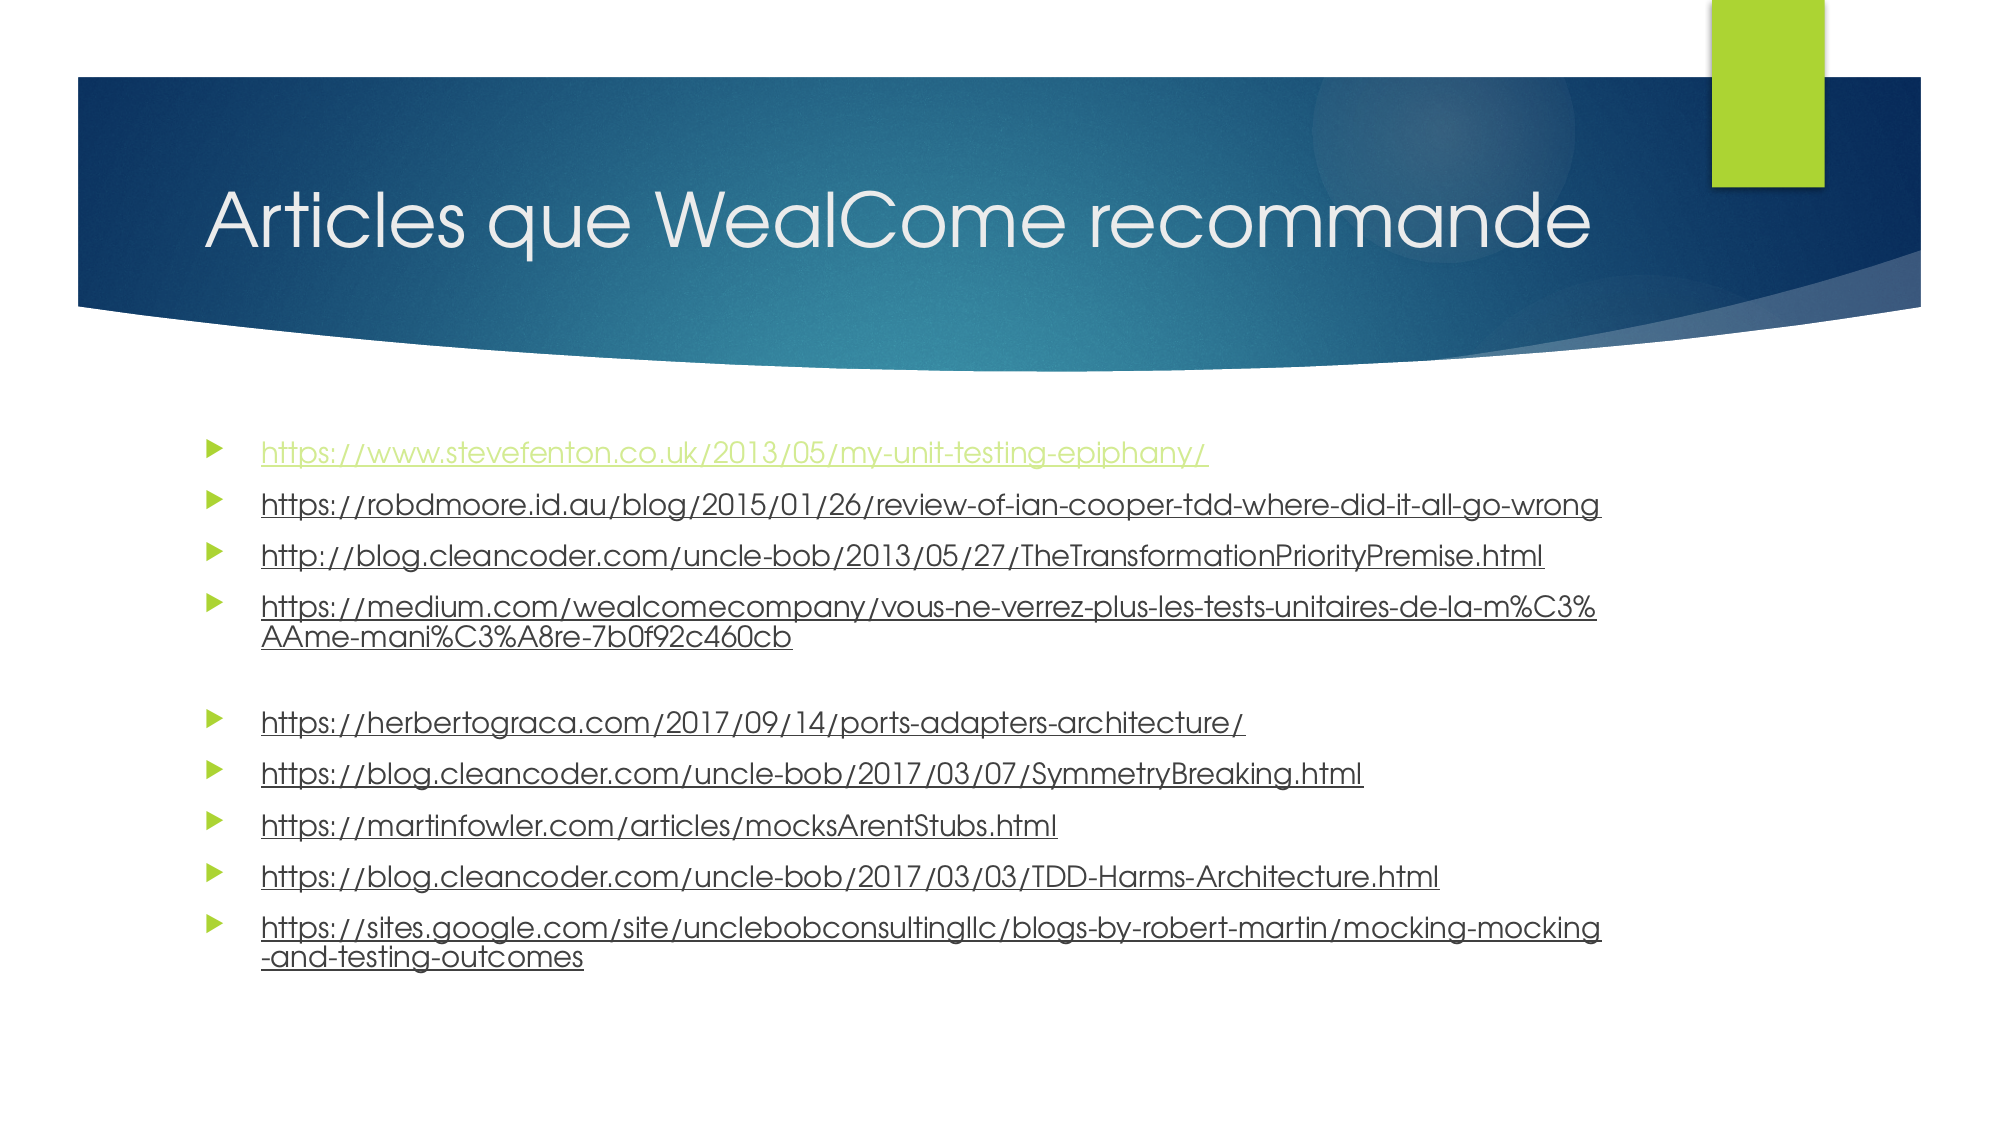

# Articles que WealCome recommande
https://www.stevefenton.co.uk/2013/05/my-unit-testing-epiphany/
https://robdmoore.id.au/blog/2015/01/26/review-of-ian-cooper-tdd-where-did-it-all-go-wrong
http://blog.cleancoder.com/uncle-bob/2013/05/27/TheTransformationPriorityPremise.html
https://medium.com/wealcomecompany/vous-ne-verrez-plus-les-tests-unitaires-de-la-m%C3%AAme-mani%C3%A8re-7b0f92c460cb
https://herbertograca.com/2017/09/14/ports-adapters-architecture/
https://blog.cleancoder.com/uncle-bob/2017/03/07/SymmetryBreaking.html
https://martinfowler.com/articles/mocksArentStubs.html
https://blog.cleancoder.com/uncle-bob/2017/03/03/TDD-Harms-Architecture.html
https://sites.google.com/site/unclebobconsultingllc/blogs-by-robert-martin/mocking-mocking-and-testing-outcomes